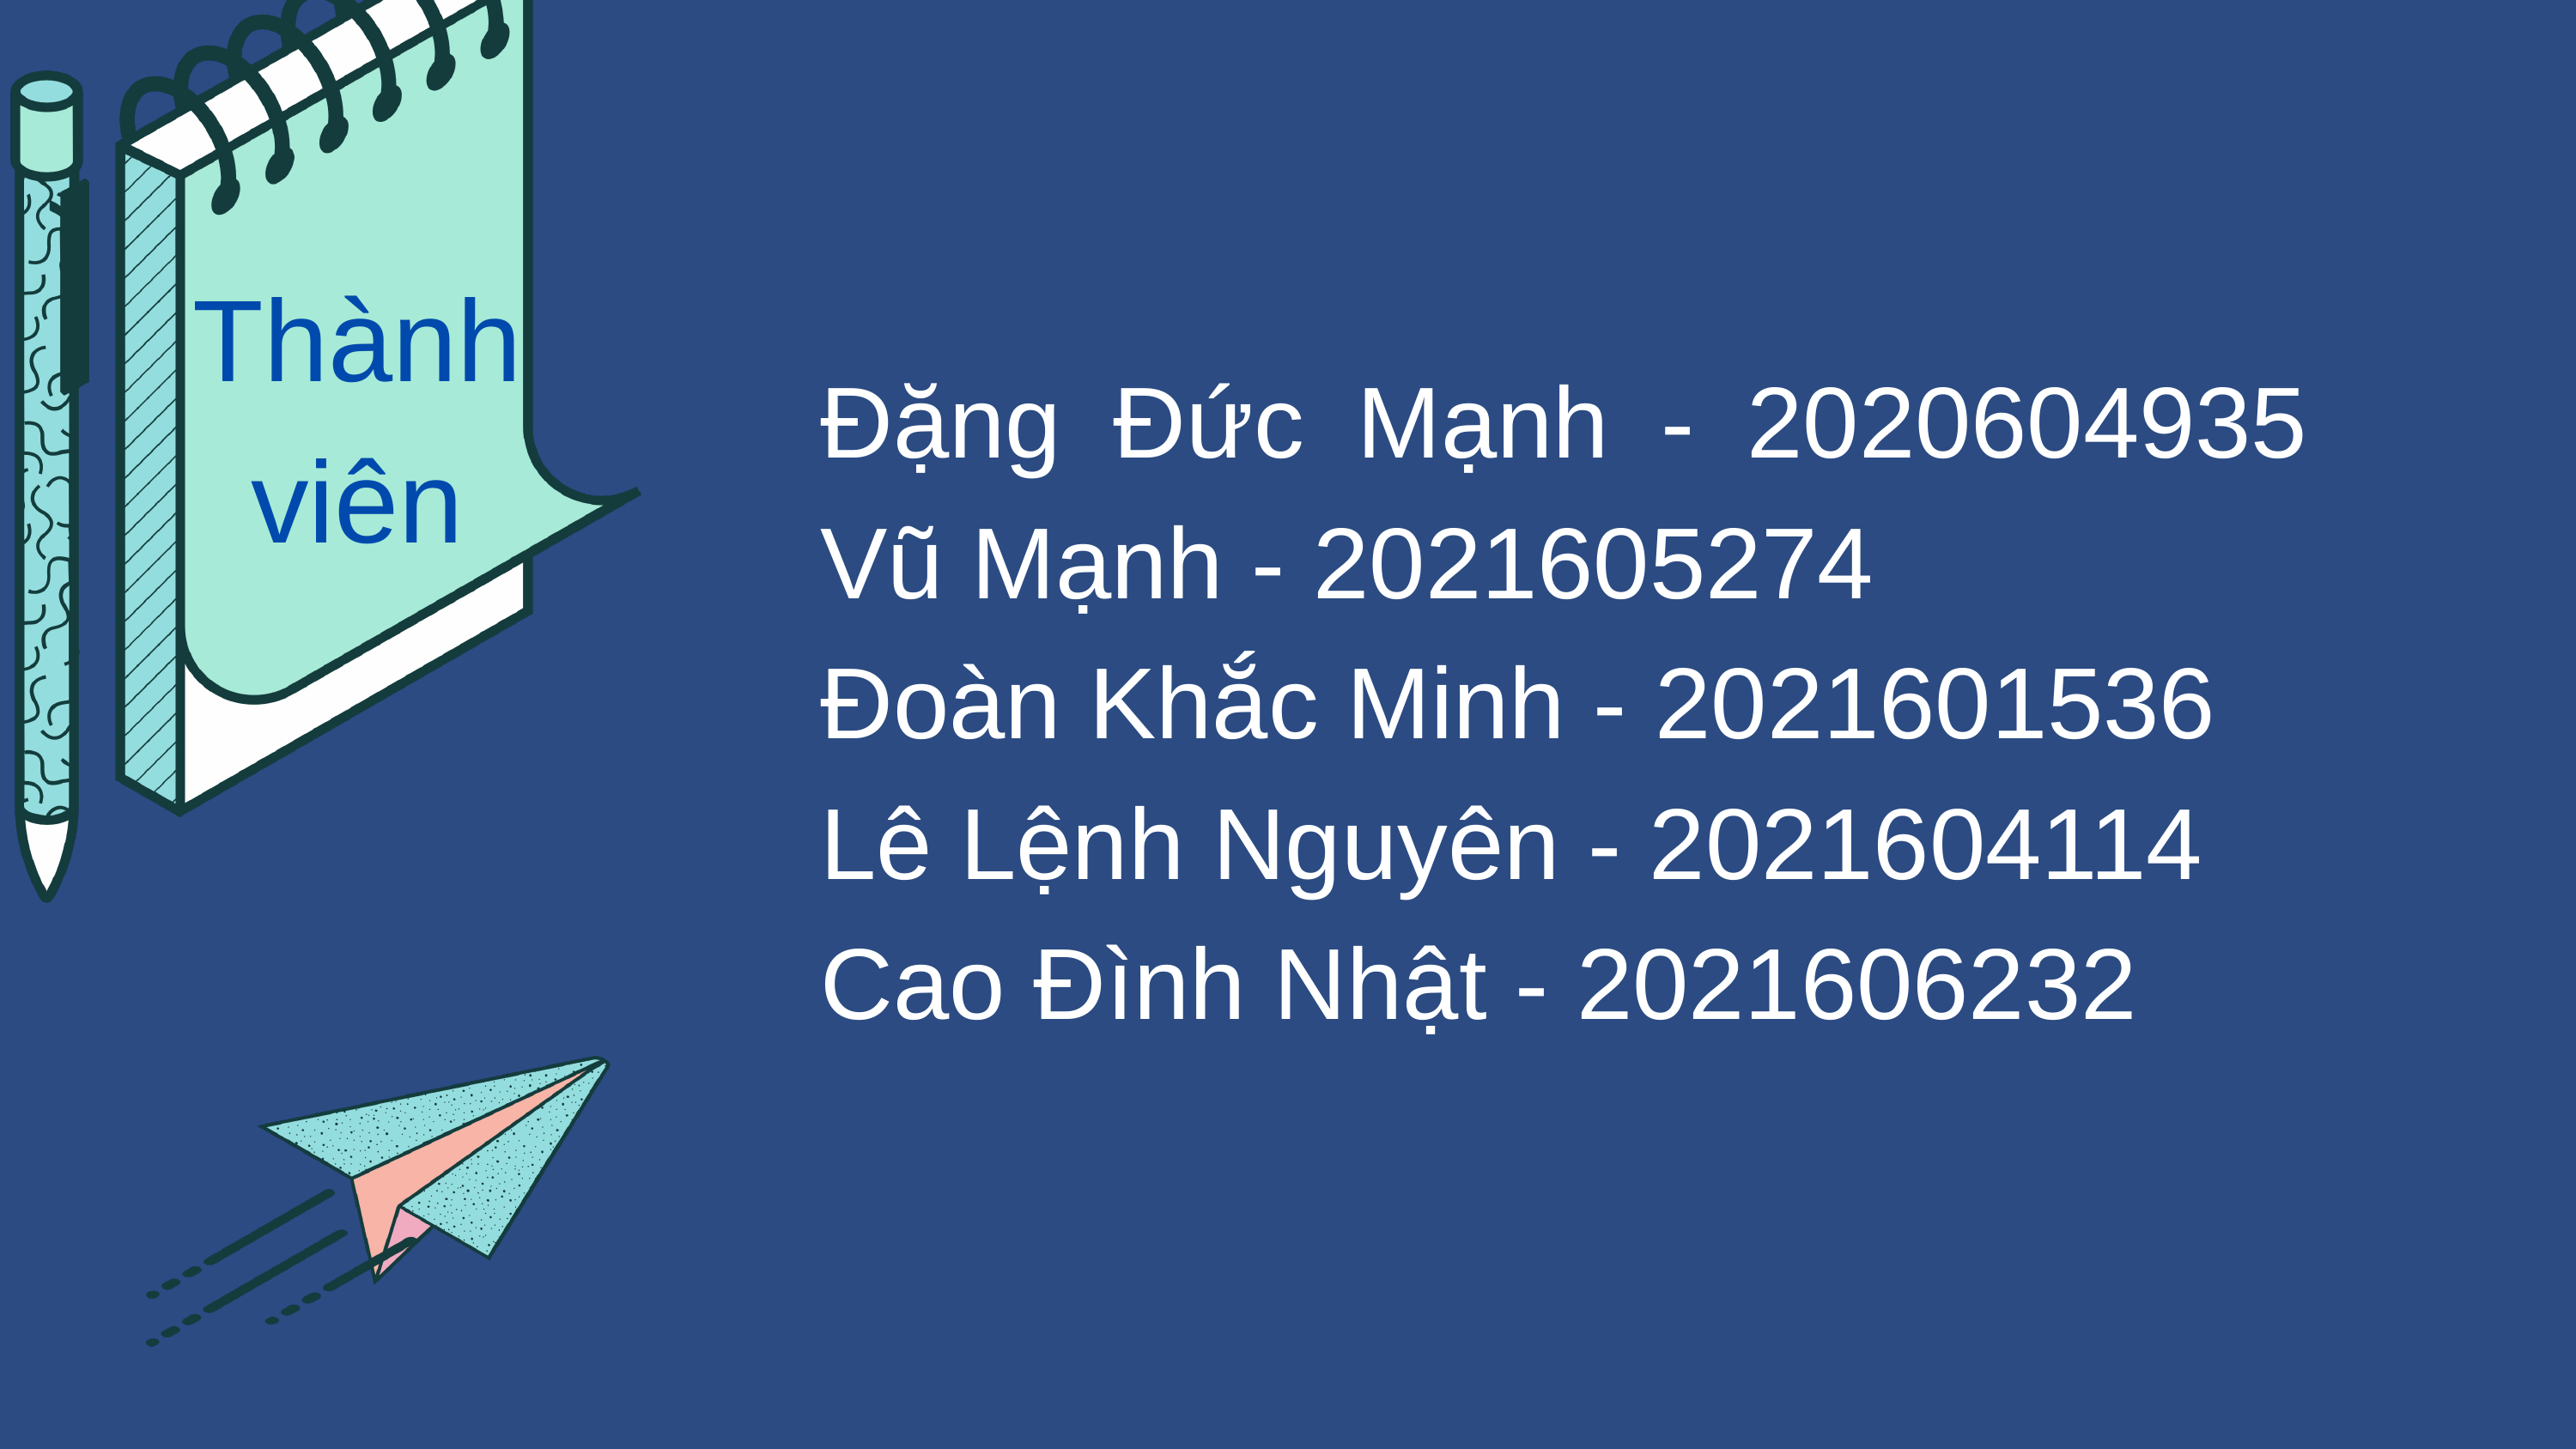

Thành viên
Đặng Đức Mạnh - 2020604935 Vũ Mạnh - 2021605274
Đoàn Khắc Minh - 2021601536 Lê Lệnh Nguyên - 2021604114 Cao Đình Nhật - 2021606232